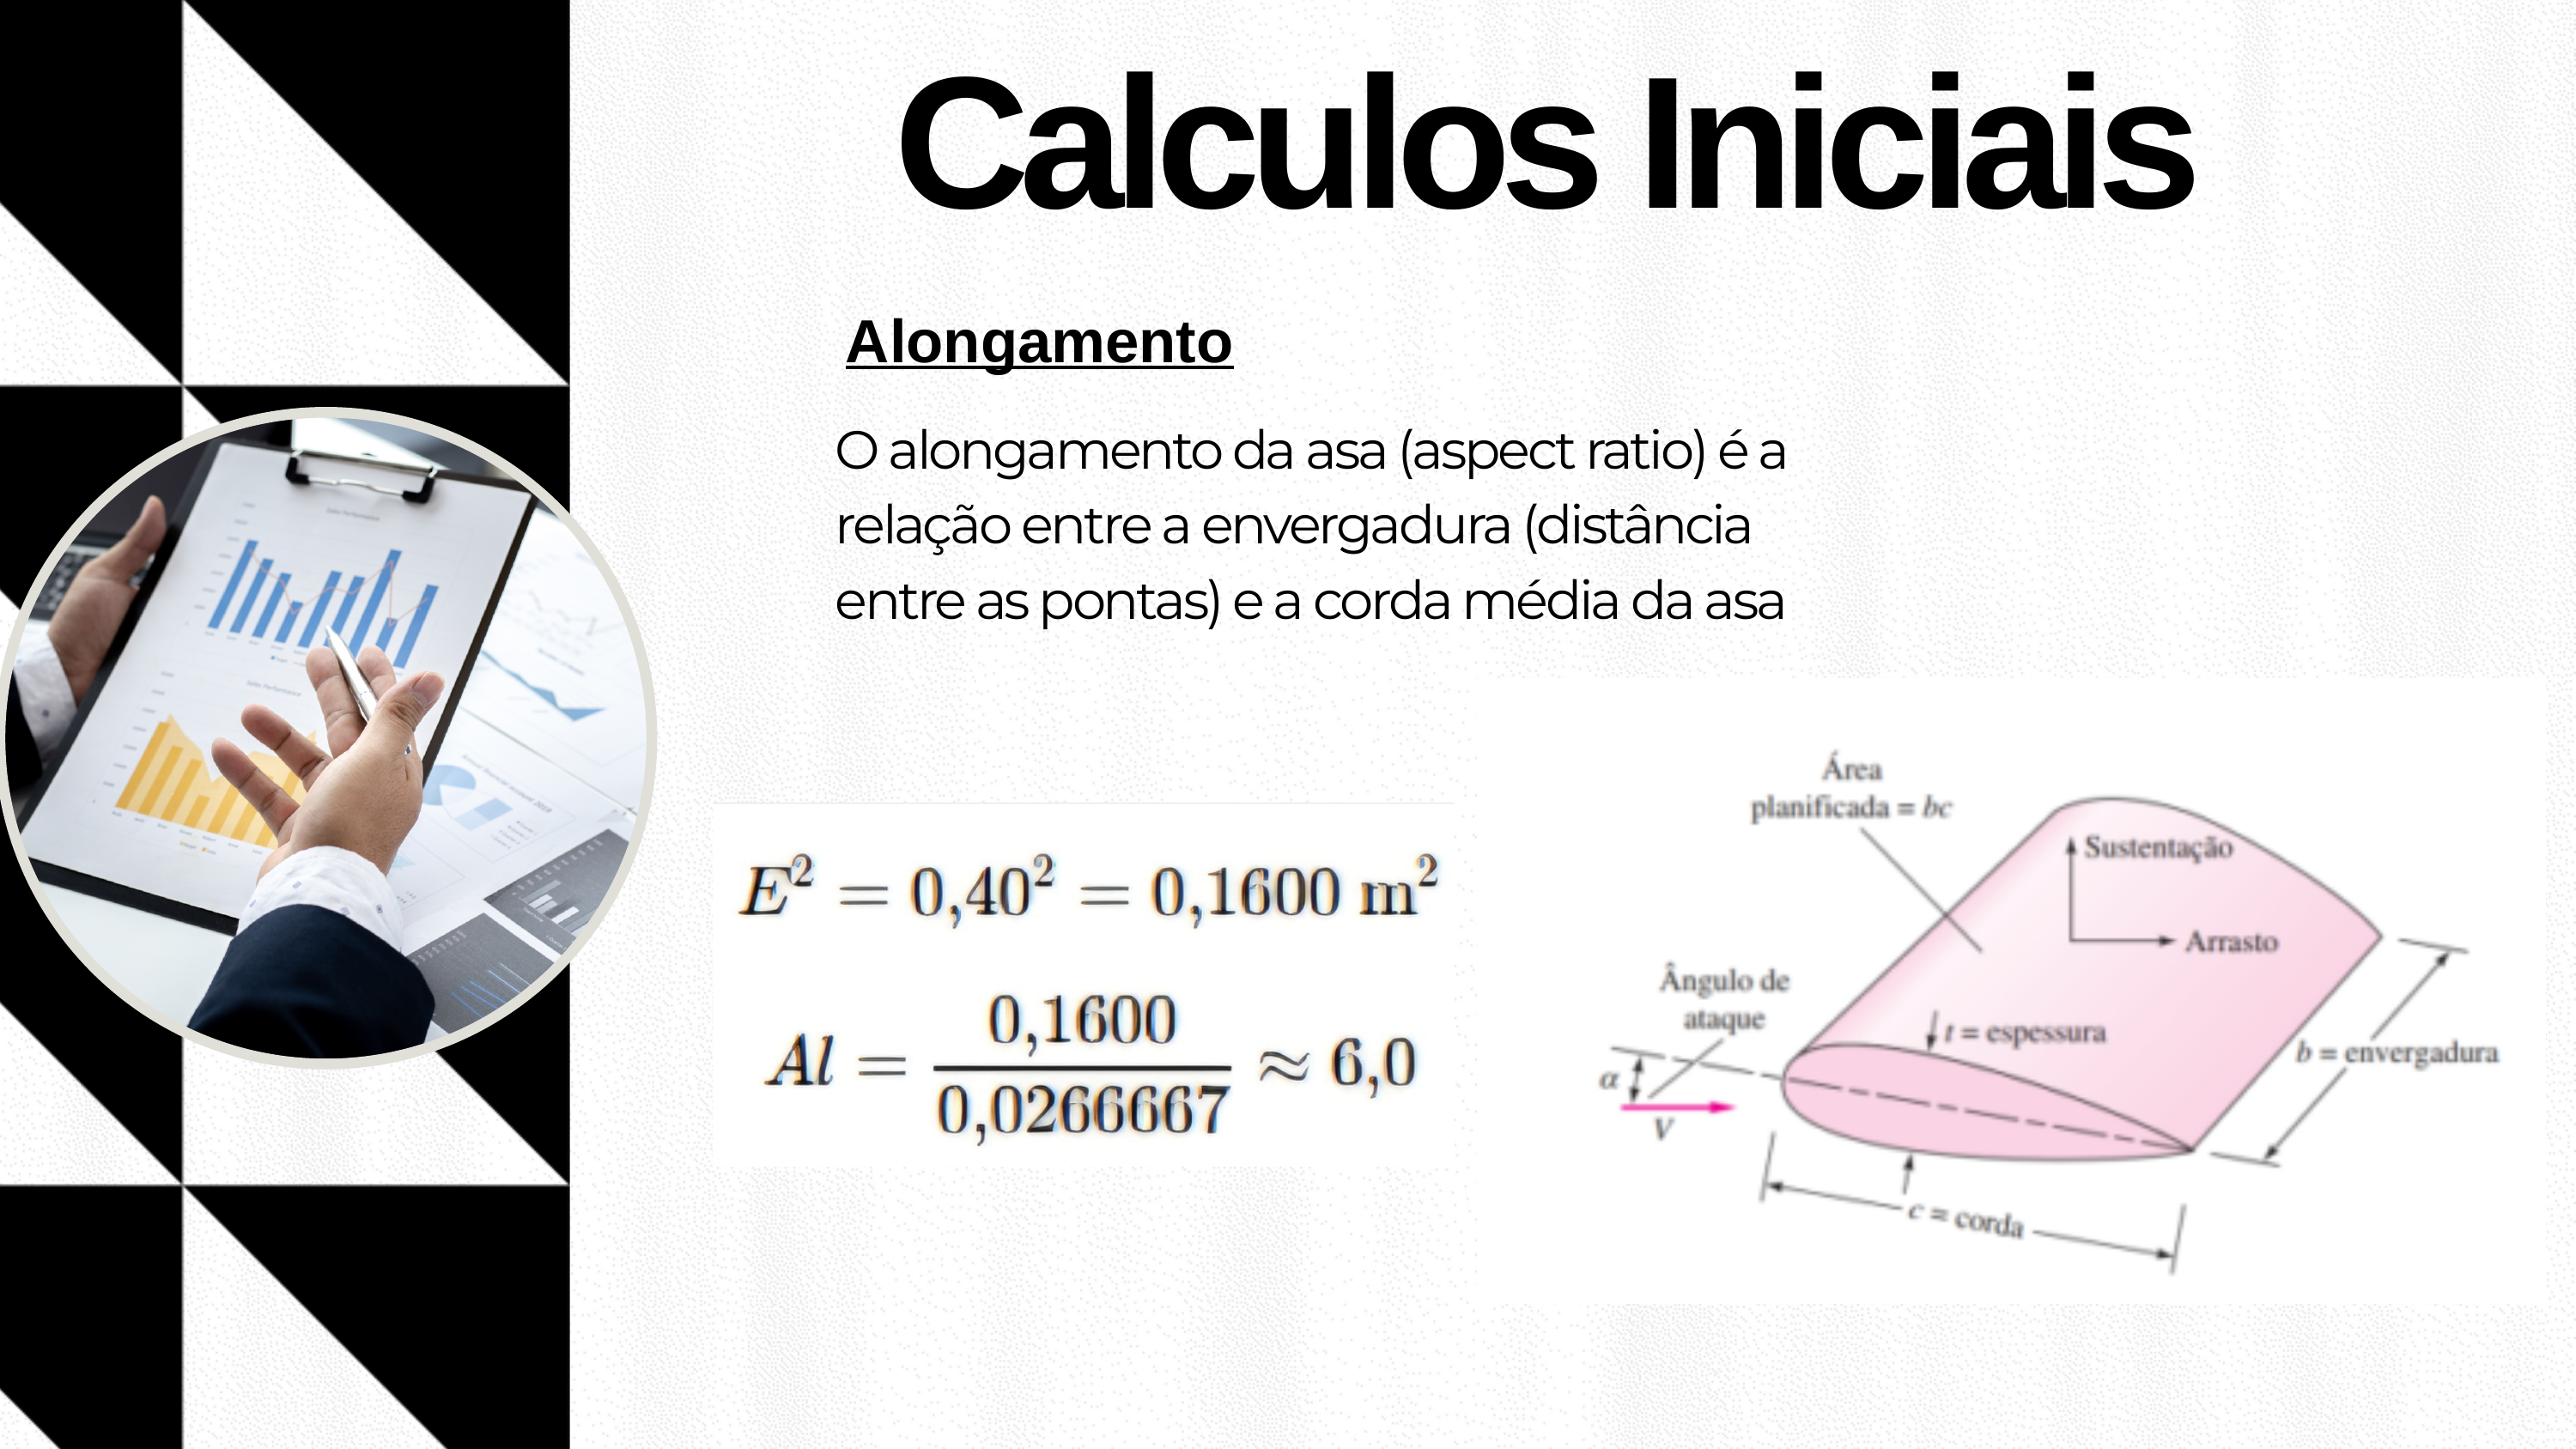

Calculos Iniciais
Alongamento
O alongamento da asa (aspect ratio) é a relação entre a envergadura (distância entre as pontas) e a corda média da asa